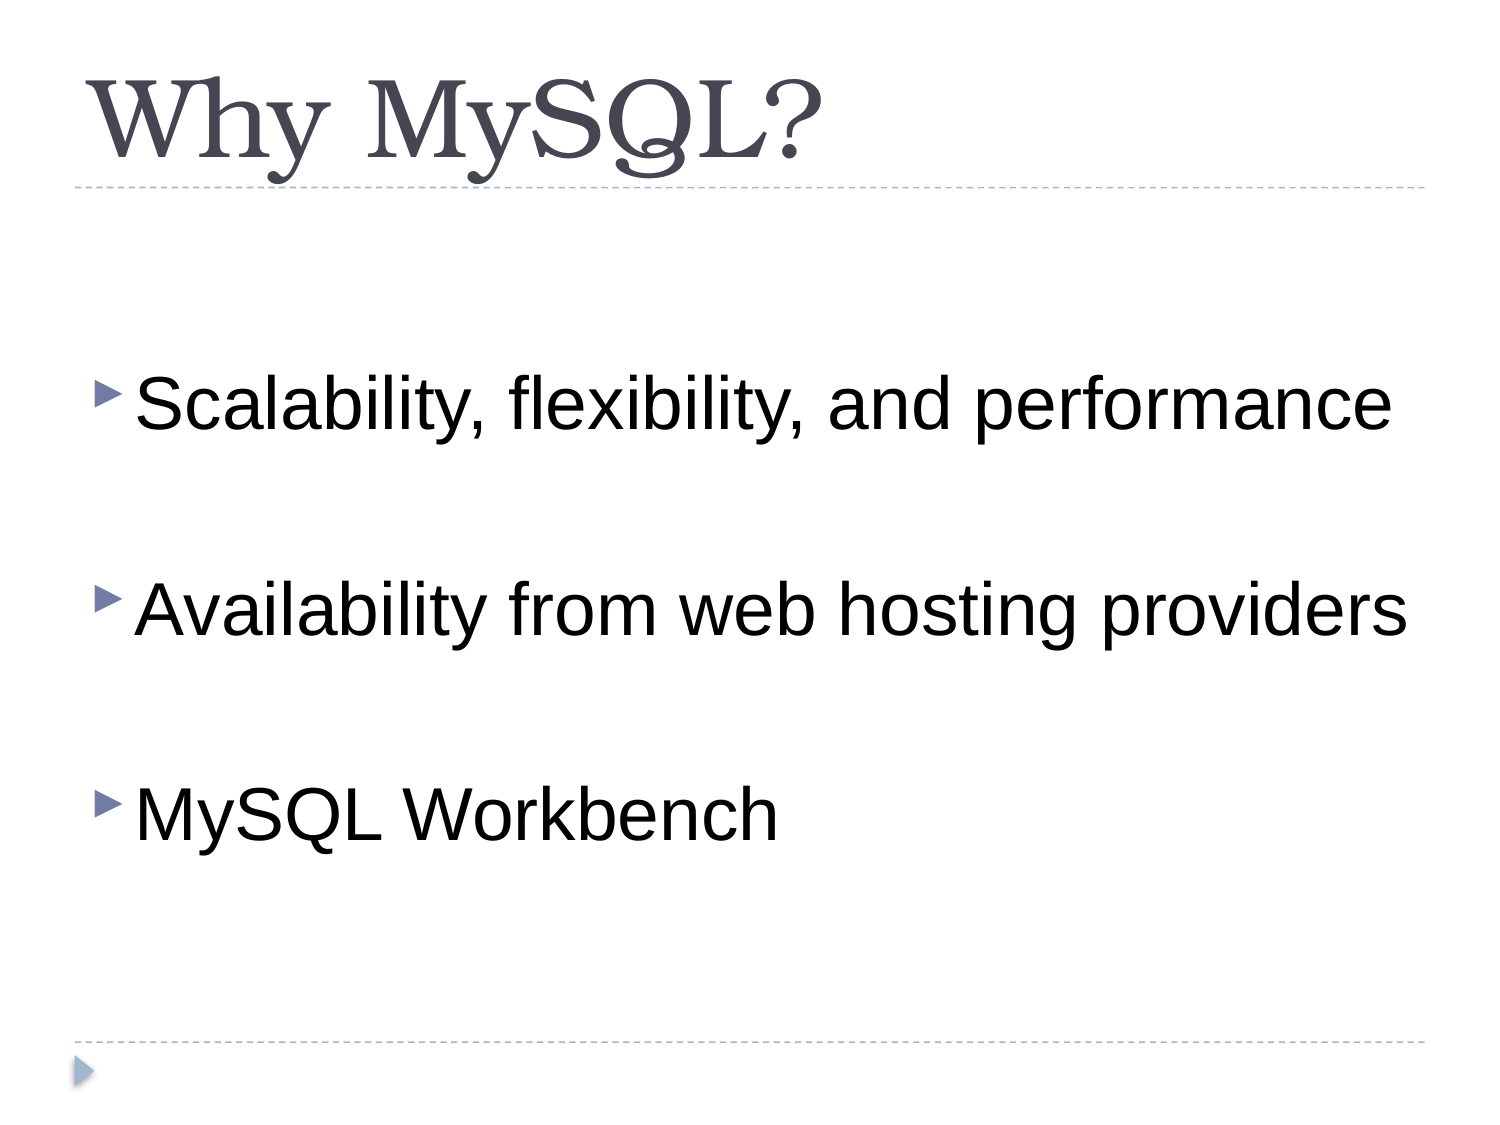

# Why MySQL?
Scalability, flexibility, and performance

Availability from web hosting providers

MySQL Workbench